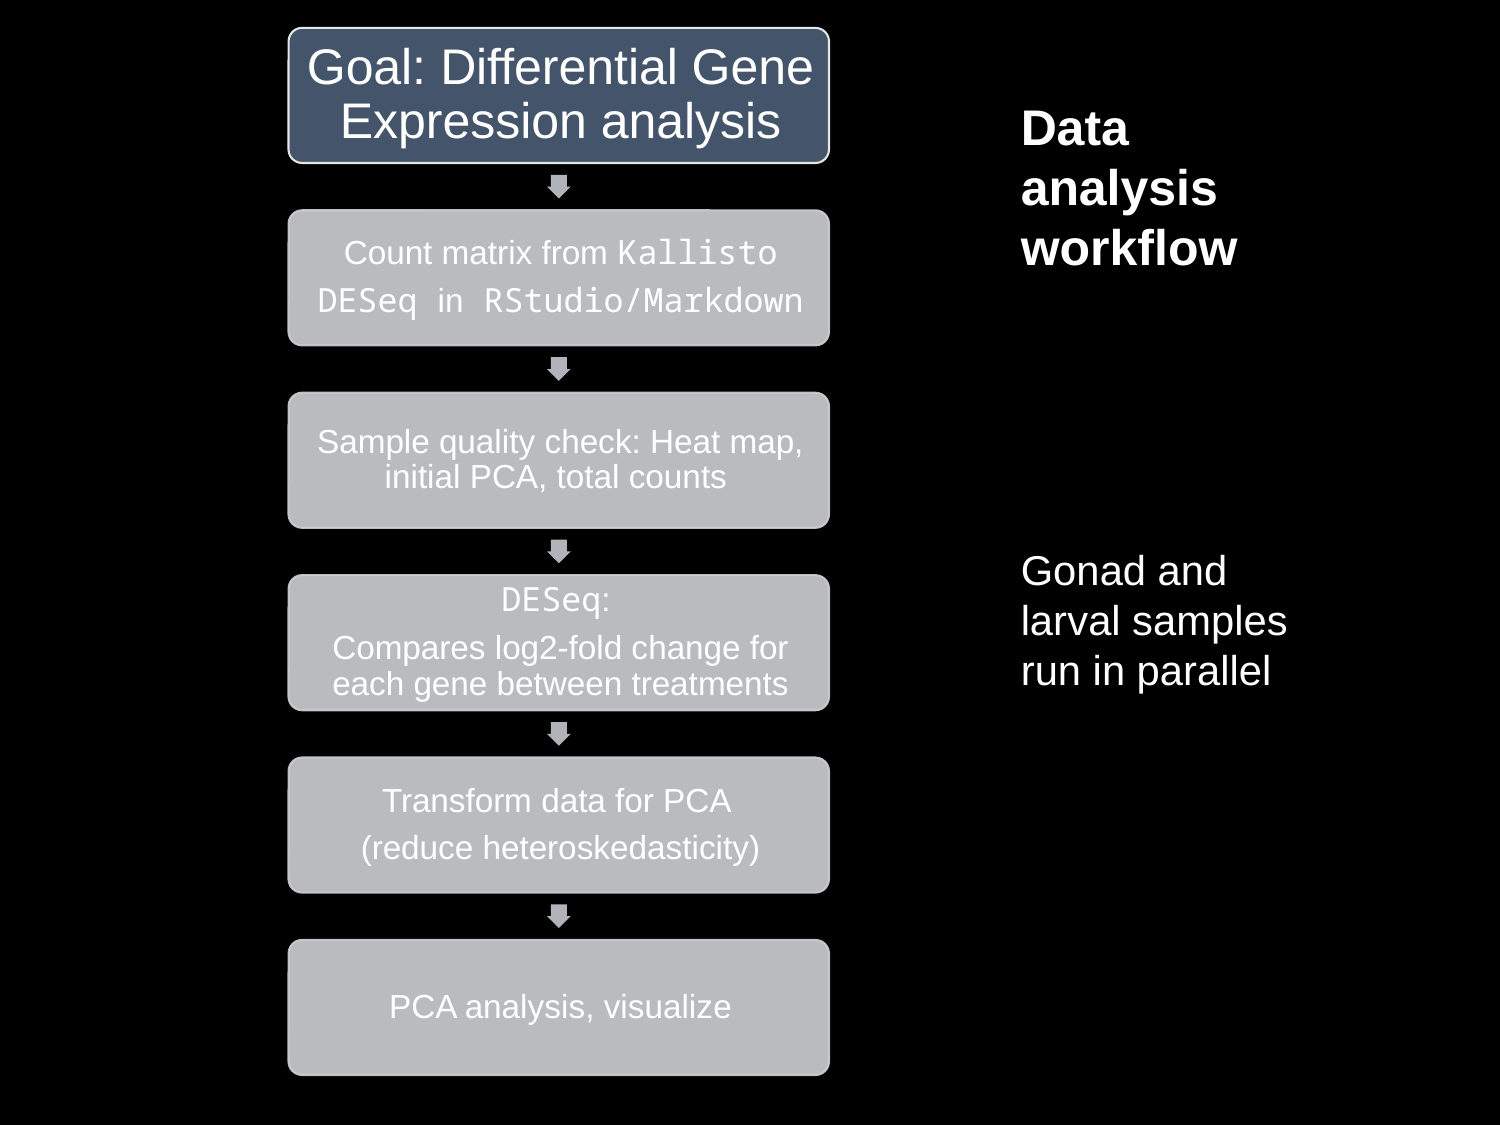

Goal: Differential Gene Expression analysis
Count matrix from Kallisto
DESeq in RStudio/Markdown
Sample quality check: Heat map, initial PCA, total counts
DESeq:
Compares log2-fold change for each gene between treatments
Transform data for PCA
(reduce heteroskedasticity)
PCA analysis, visualize
Data analysis workflow
Gonad and larval samples run in parallel